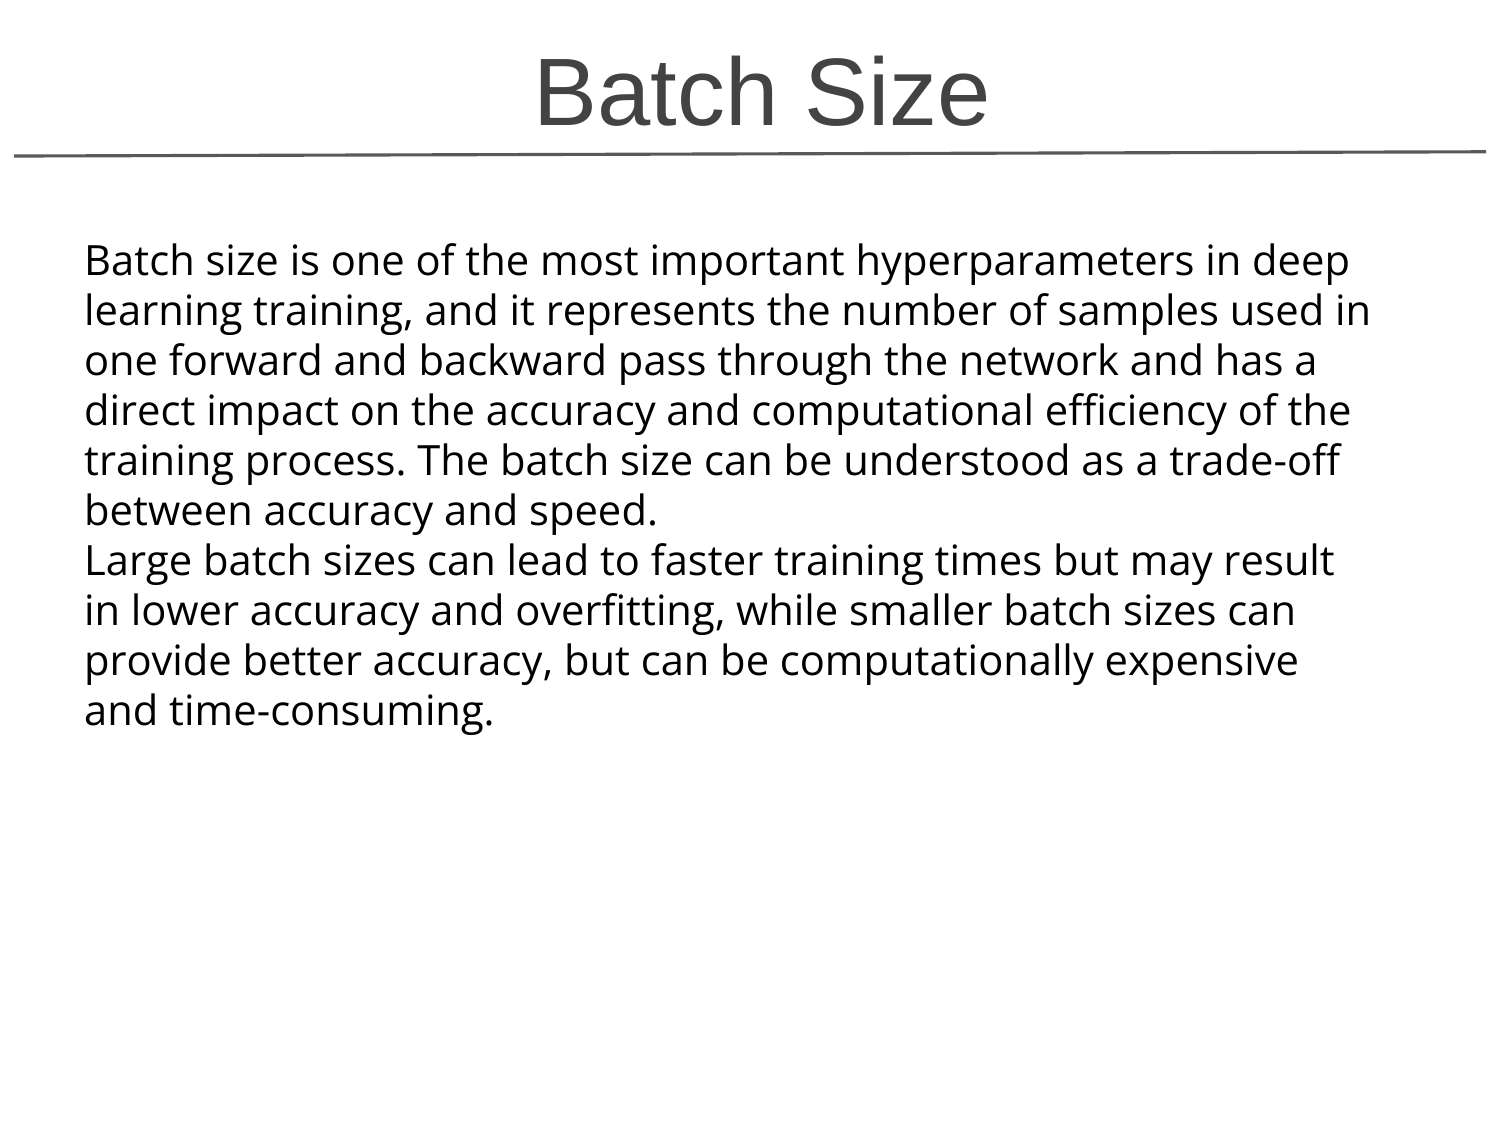

Batch Size
Batch size is one of the most important hyperparameters in deep learning training, and it represents the number of samples used in one forward and backward pass through the network and has a direct impact on the accuracy and computational efficiency of the training process. The batch size can be understood as a trade-off between accuracy and speed.
Large batch sizes can lead to faster training times but may result in lower accuracy and overfitting, while smaller batch sizes can provide better accuracy, but can be computationally expensive and time-consuming.